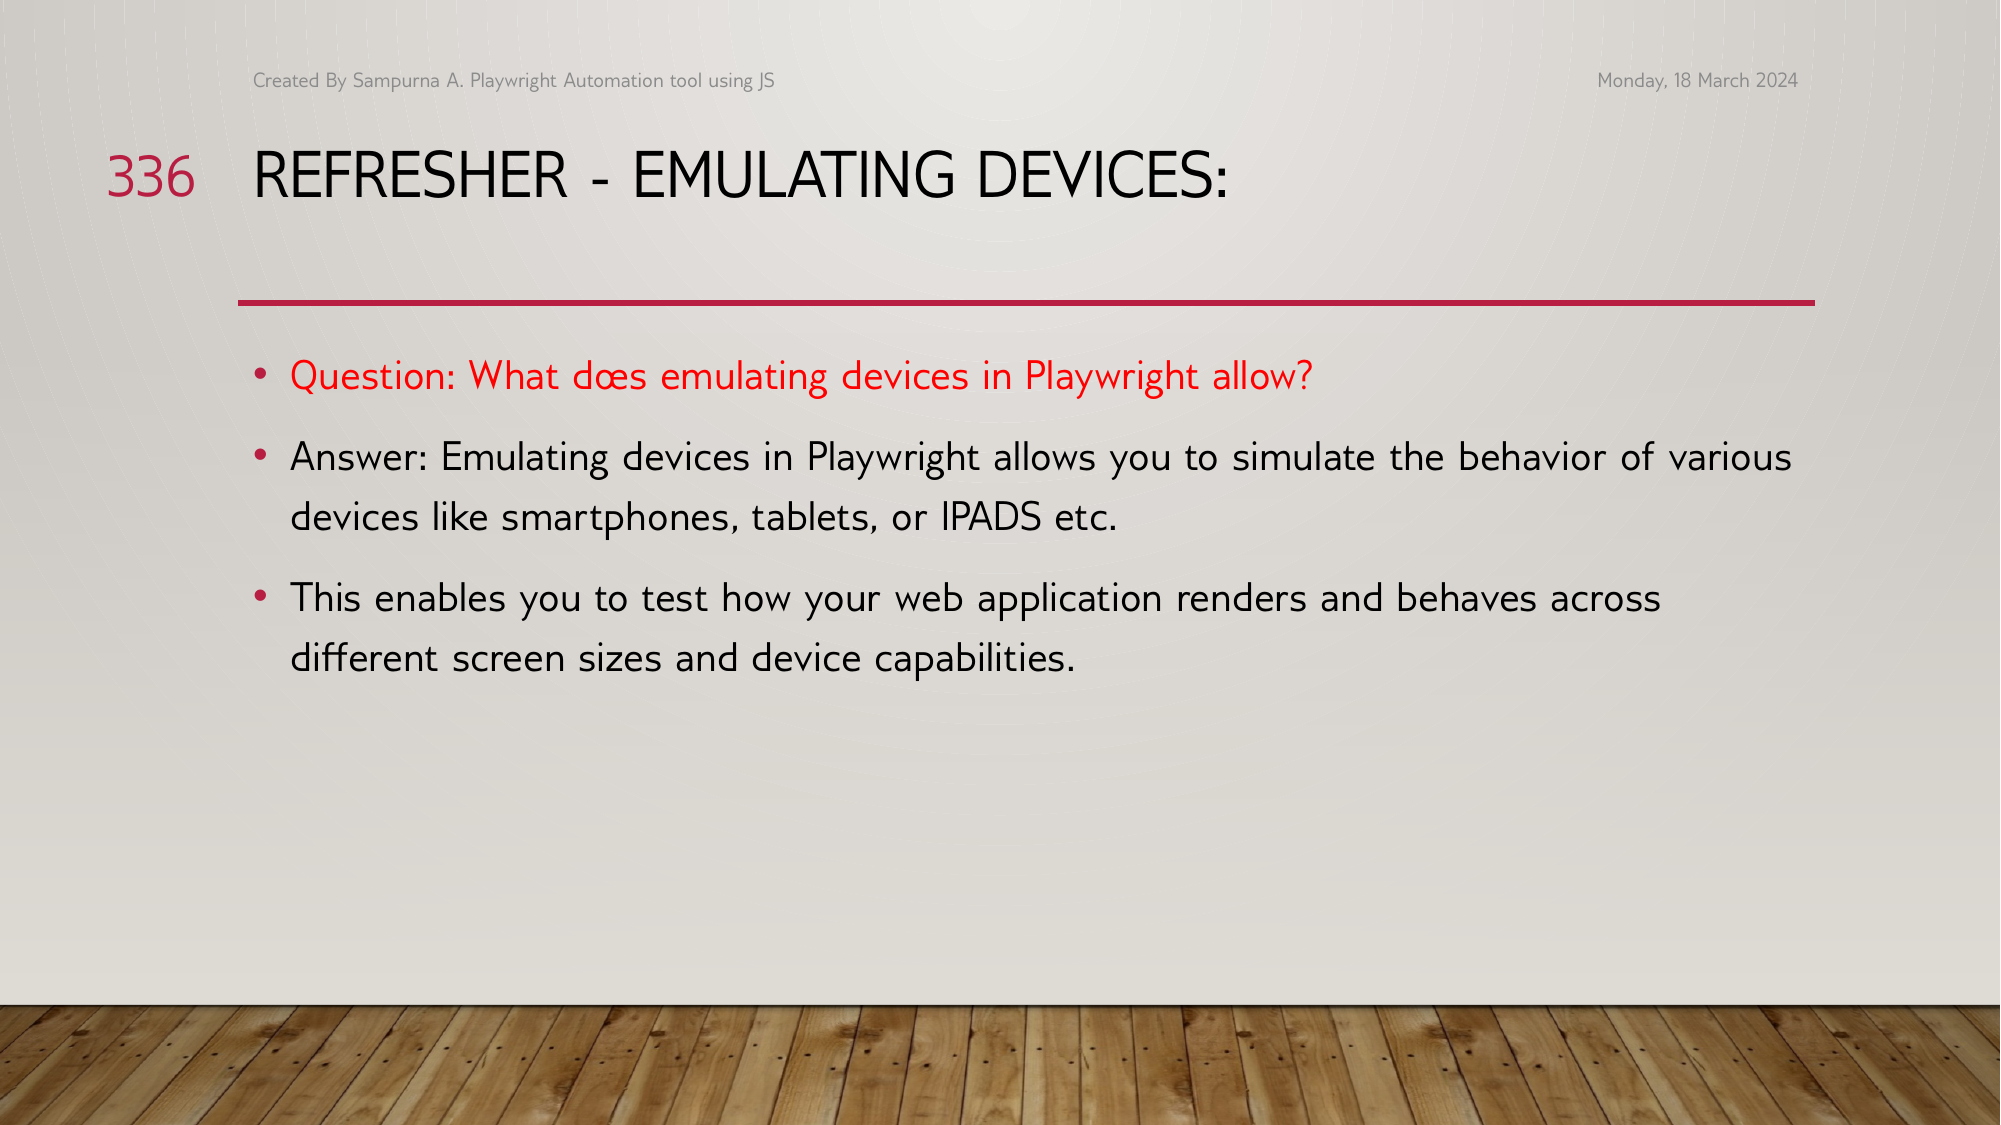

Created By Sampurna A. Playwright Automation tool using JS
Monday, 18 March 2024
336
# refresher - Emulating Devices:
Question: What does emulating devices in Playwright allow?
Answer: Emulating devices in Playwright allows you to simulate the behavior of various devices like smartphones, tablets, or IPADS etc.
This enables you to test how your web application renders and behaves across different screen sizes and device capabilities.